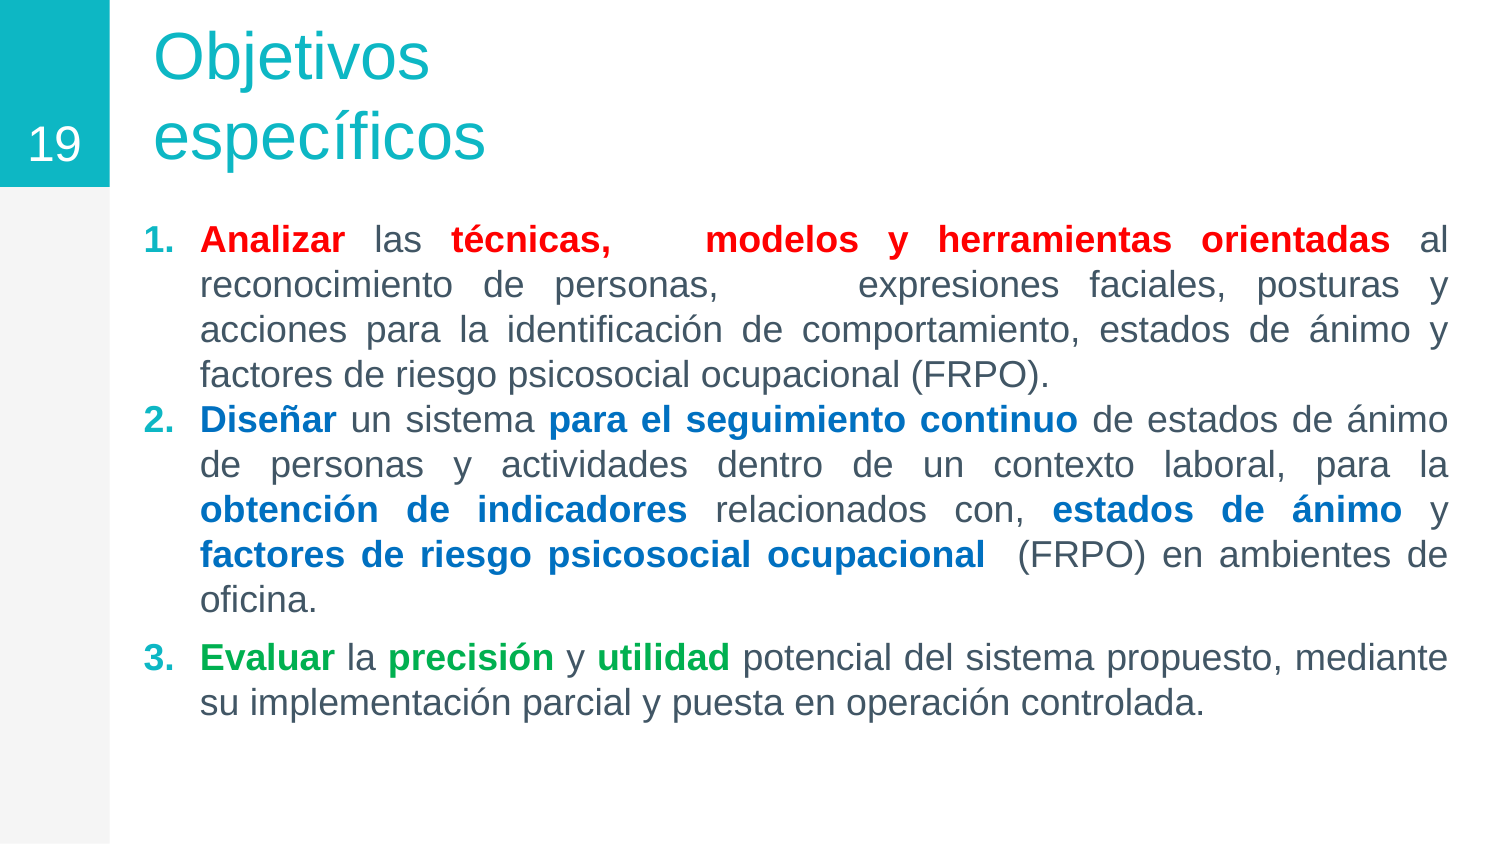

19
Objetivos específicos
Analizar las técnicas, 	modelos y herramientas orientadas al reconocimiento de personas, 	expresiones faciales, posturas y acciones para la identificación de comportamiento, estados de ánimo y factores de riesgo psicosocial ocupacional (FRPO).
Diseñar un sistema para el seguimiento continuo de estados de ánimo de personas y actividades dentro de un contexto laboral, para la obtención de indicadores relacionados con, estados de ánimo y factores de riesgo psicosocial ocupacional  (FRPO) en ambientes de oficina.
Evaluar la precisión y utilidad potencial del sistema propuesto, mediante su implementación parcial y puesta en operación controlada.